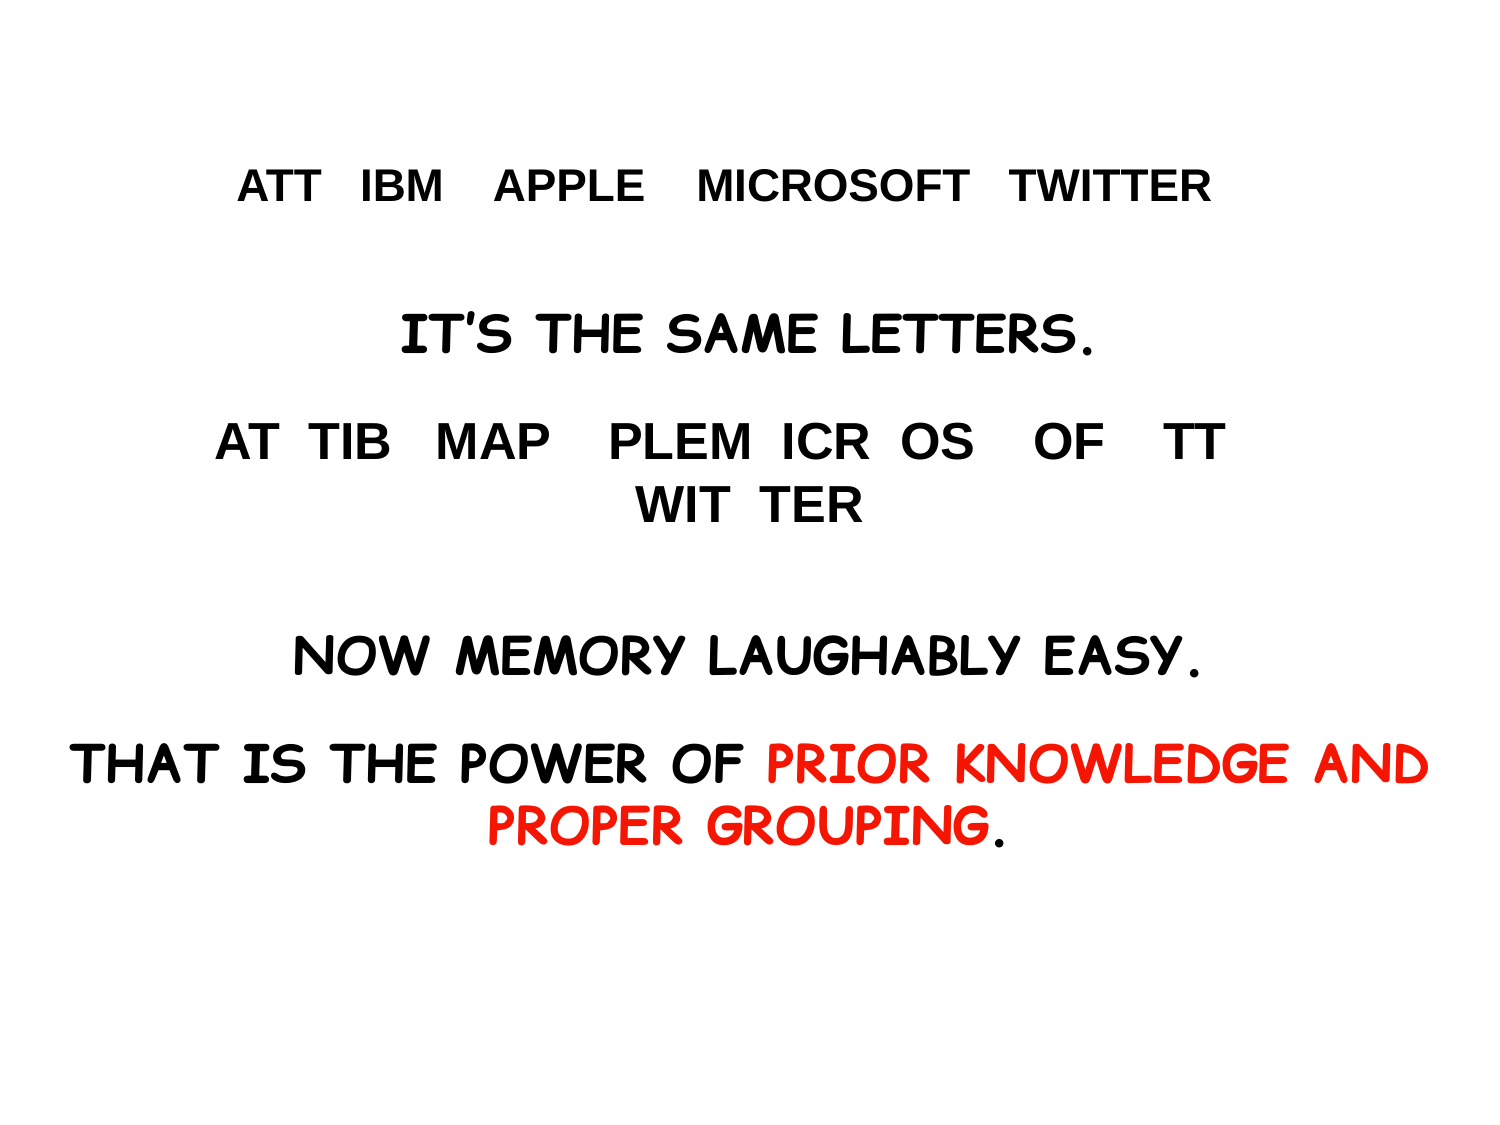

ATT   IBM    APPLE    MICROSOFT   TWITTER
IT’S THE SAME LETTERS.
AT  TIB   MAP    PLEM  ICR  OS    OF    TT
WIT  TER
NOW MEMORY LAUGHABLY EASY.
THAT IS THE POWER OF PRIOR KNOWLEDGE AND PROPER GROUPING.